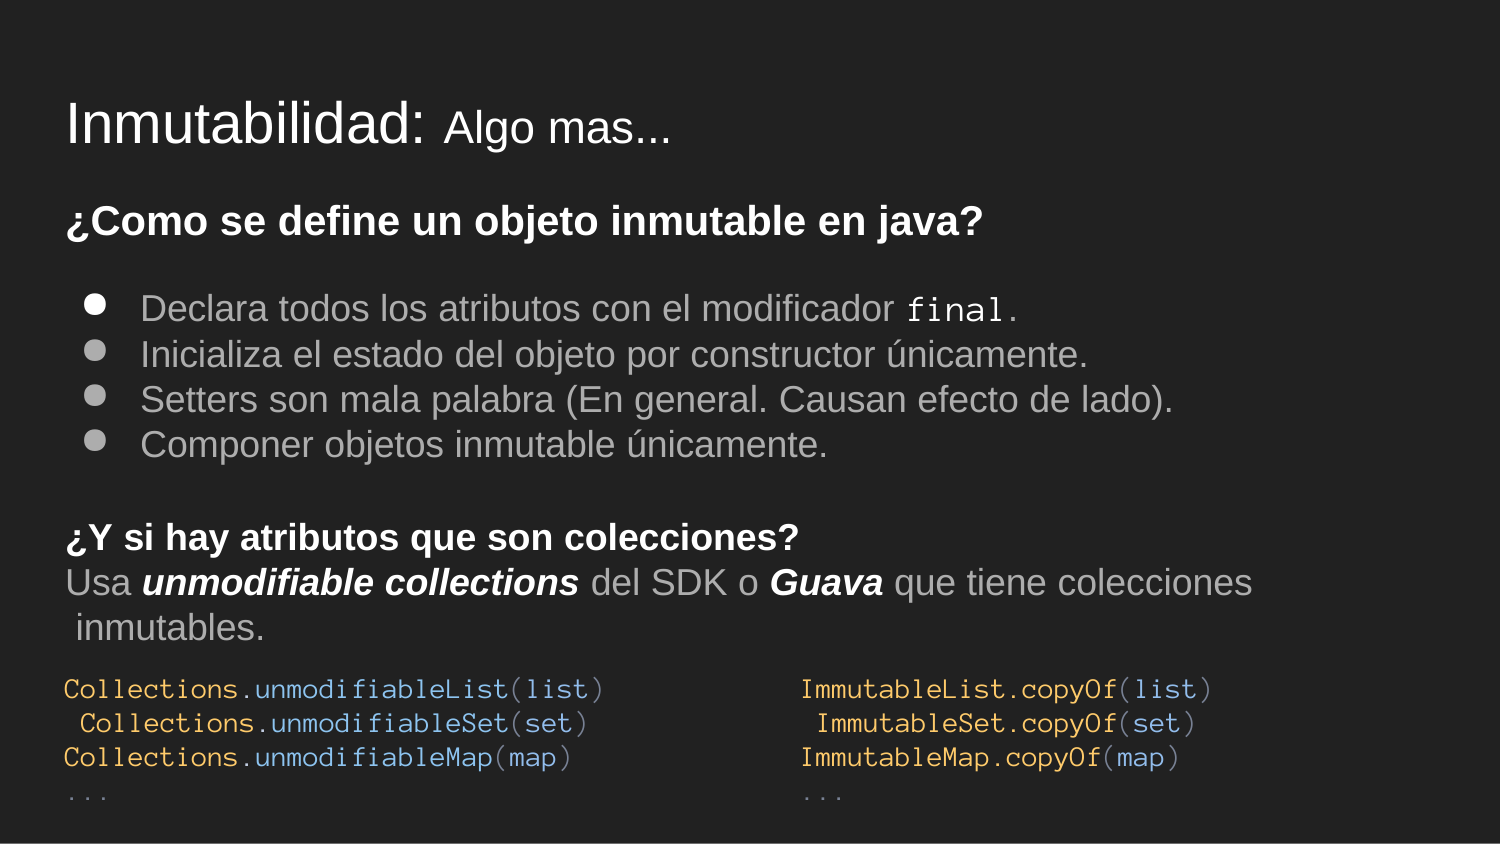

# Inmutabilidad: Algo mas...
¿Como se define un objeto inmutable en java?
Declara todos los atributos con el modificador final.
Inicializa el estado del objeto por constructor únicamente.
Setters son mala palabra (En general. Causan efecto de lado).
Componer objetos inmutable únicamente.

¿Y si hay atributos que son colecciones?
Usa unmodifiable collections del SDK o Guava que tiene colecciones  inmutables.
Collections.unmodifiableList(list)  Collections.unmodifiableSet(set)  Collections.unmodifiableMap(map)
...
ImmutableList.copyOf(list)  ImmutableSet.copyOf(set)  ImmutableMap.copyOf(map)
...